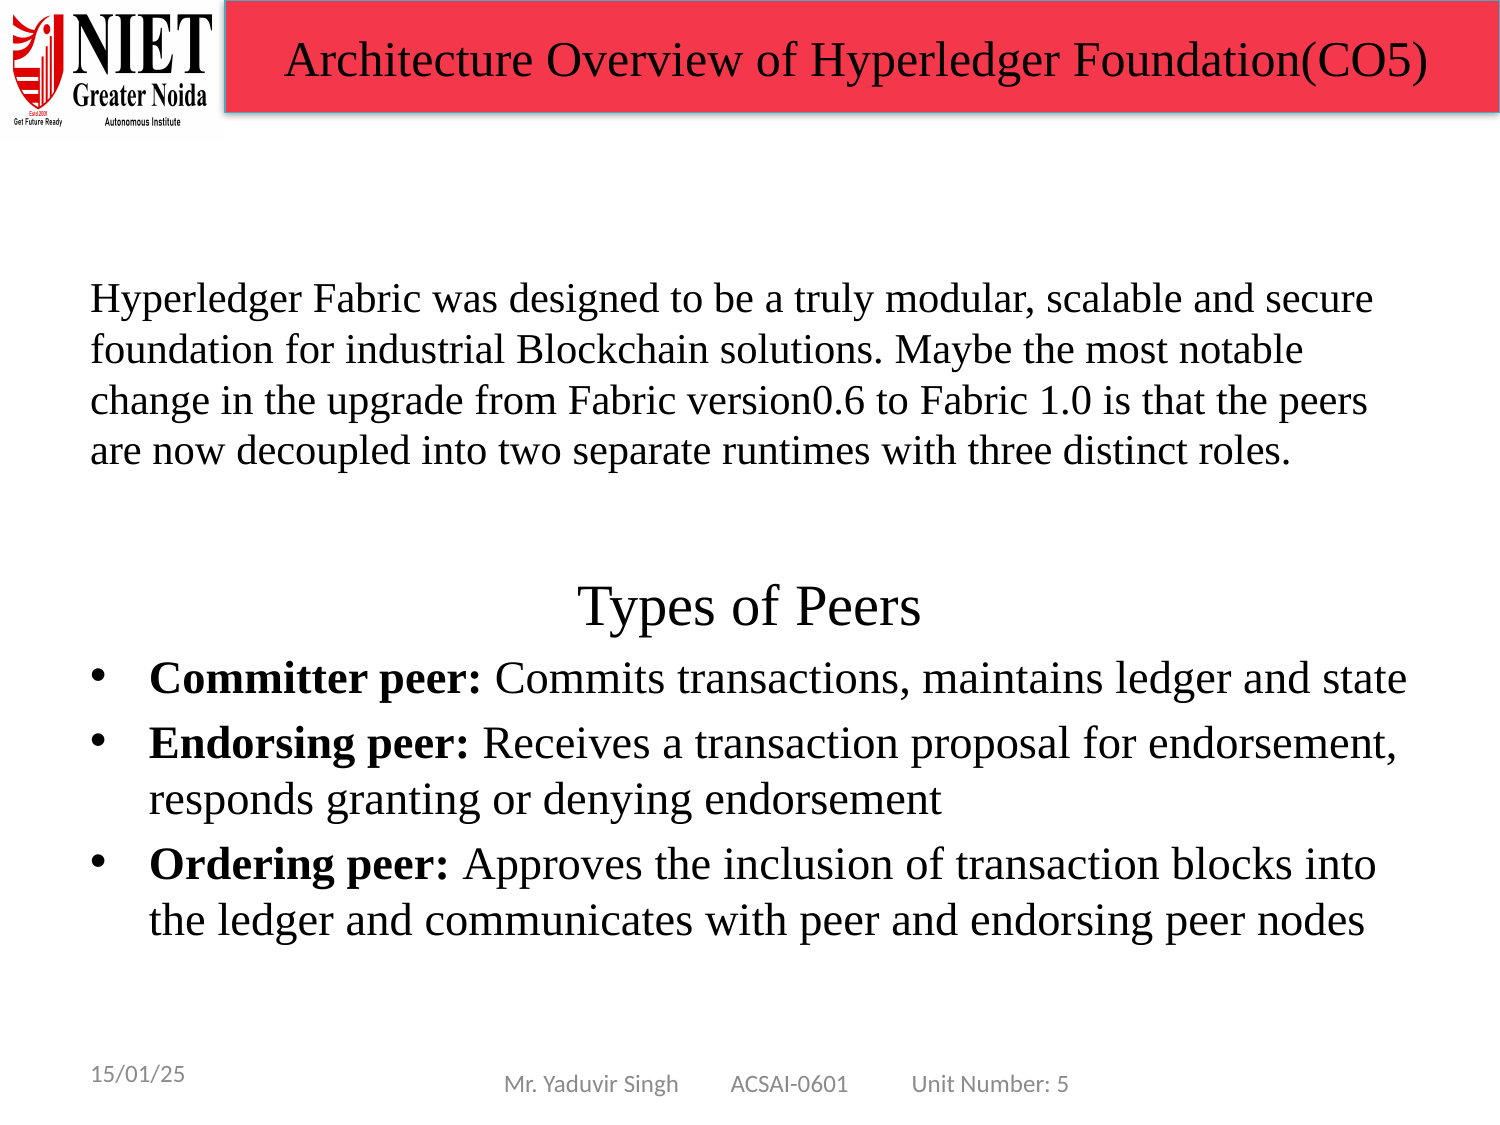

Architecture Overview of Hyperledger Foundation(CO5)
Hyperledger Fabric was designed to be a truly modular, scalable and secure foundation for industrial Blockchain solutions. Maybe the most notable change in the upgrade from Fabric version0.6 to Fabric 1.0 is that the peers are now decoupled into two separate runtimes with three distinct roles.

Types of Peers
Committer peer: Commits transactions, maintains ledger and state
Endorsing peer: Receives a transaction proposal for endorsement, responds granting or denying endorsement
Ordering peer: Approves the inclusion of transaction blocks into the ledger and communicates with peer and endorsing peer nodes

15/01/25
Mr. Yaduvir Singh         ACSAI-0601           Unit Number: 5